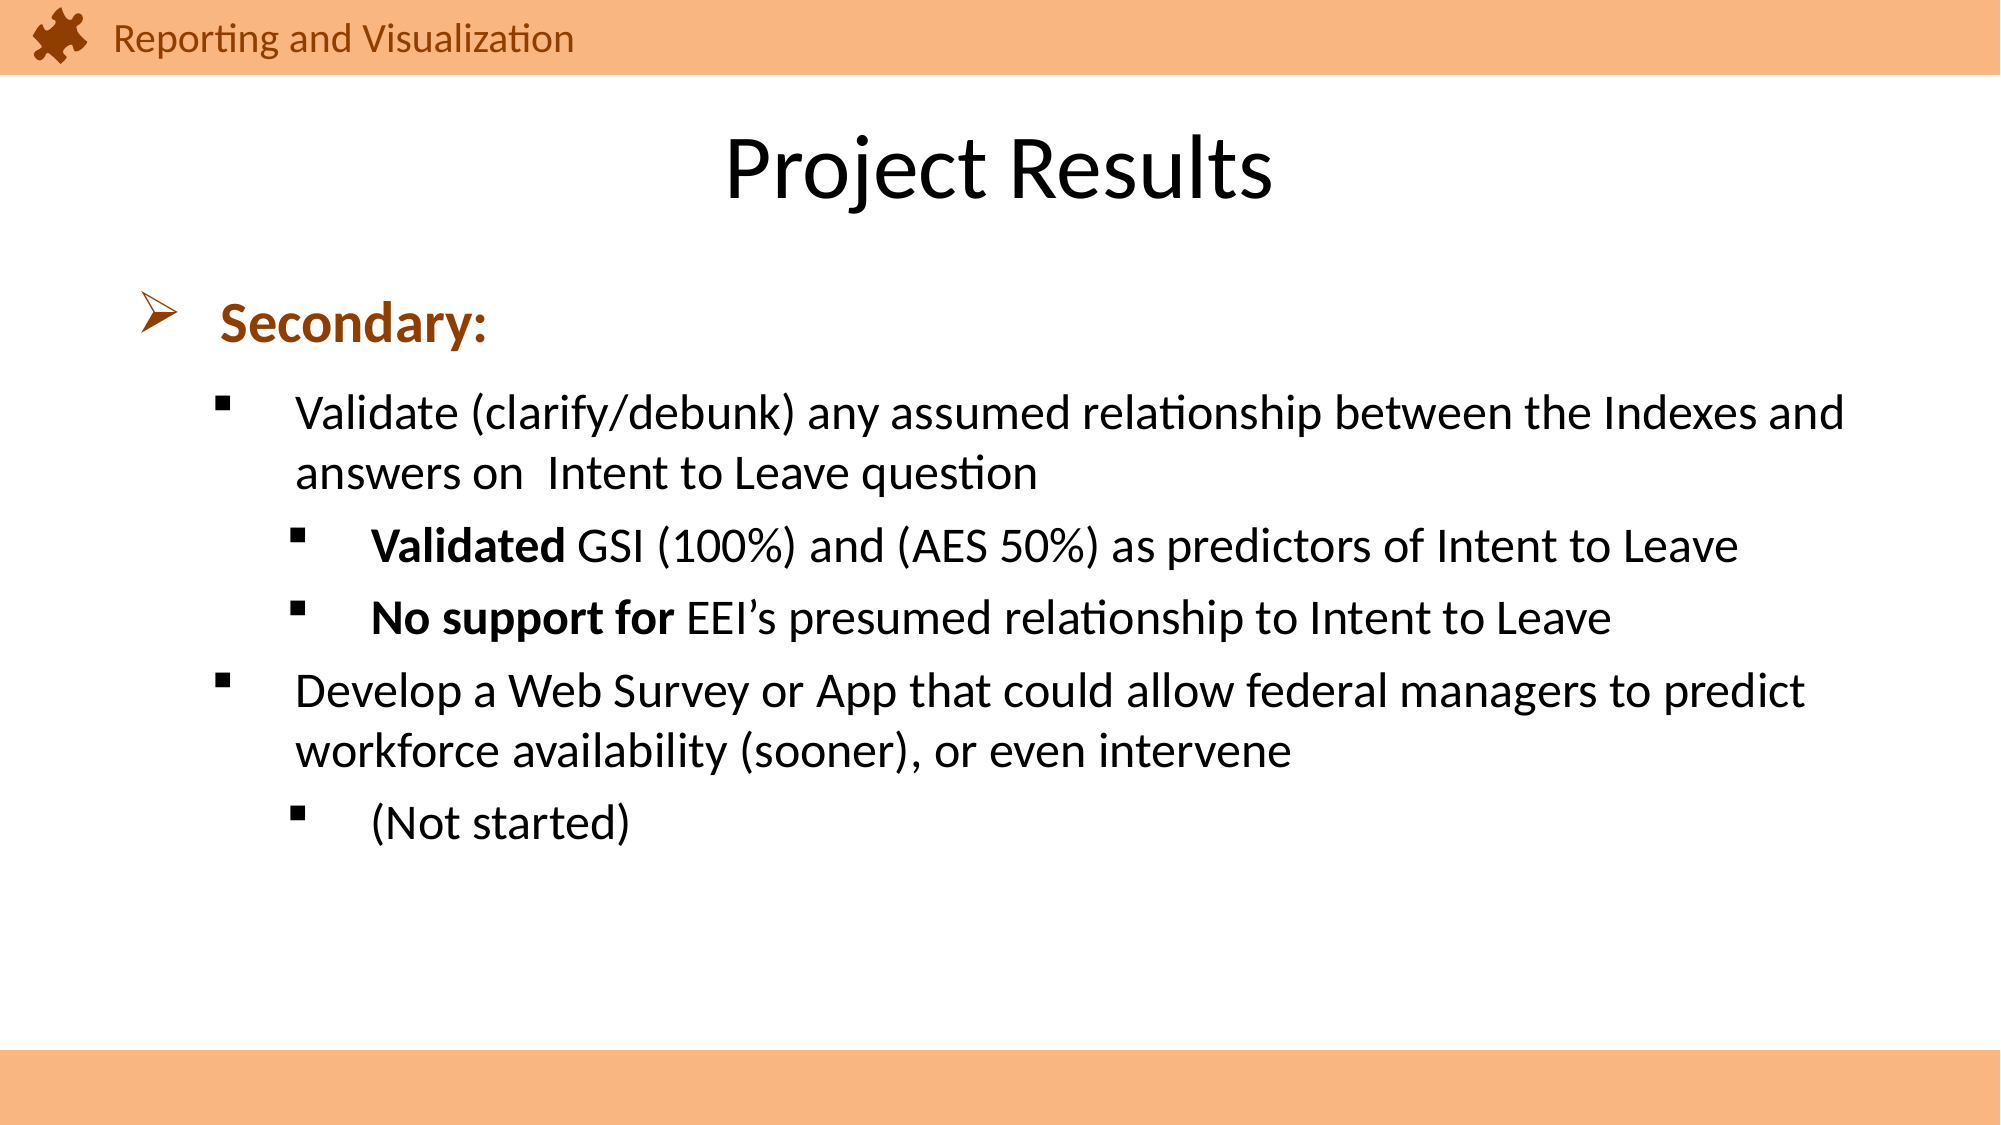

Reporting and Visualization

# Project Results
Secondary:
Validate (clarify/debunk) any assumed relationship between the Indexes and answers on  Intent to Leave question
Validated GSI (100%) and (AES 50%) as predictors of Intent to Leave
No support for EEI’s presumed relationship to Intent to Leave
Develop a Web Survey or App that could allow federal managers to predict workforce availability (sooner), or even intervene
(Not started)